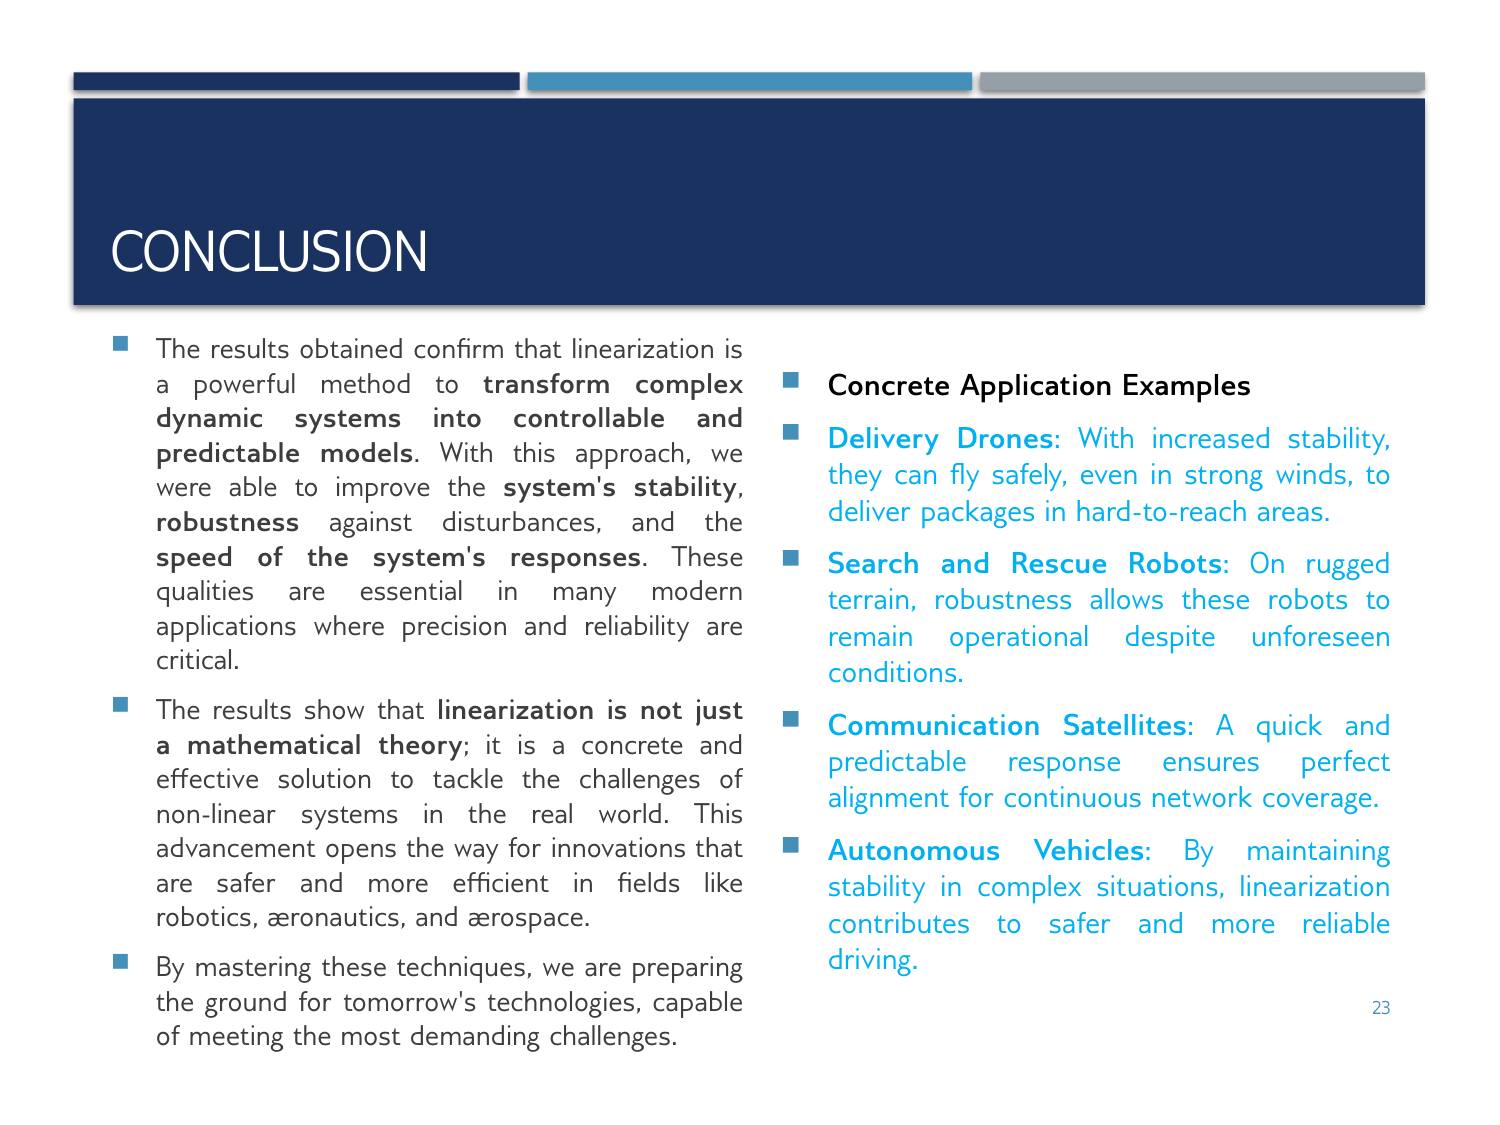

# CONCLUSION
The results obtained confirm that linearization is a powerful method to transform complex dynamic systems into controllable and predictable models. With this approach, we were able to improve the system's stability, robustness against disturbances, and the speed of the system's responses. These qualities are essential in many modern applications where precision and reliability are critical.
The results show that linearization is not just a mathematical theory; it is a concrete and effective solution to tackle the challenges of non-linear systems in the real world. This advancement opens the way for innovations that are safer and more efficient in fields like robotics, aeronautics, and aerospace.
By mastering these techniques, we are preparing the ground for tomorrow's technologies, capable of meeting the most demanding challenges.
Concrete Application Examples
Delivery Drones: With increased stability, they can fly safely, even in strong winds, to deliver packages in hard-to-reach areas.
Search and Rescue Robots: On rugged terrain, robustness allows these robots to remain operational despite unforeseen conditions.
Communication Satellites: A quick and predictable response ensures perfect alignment for continuous network coverage.
Autonomous Vehicles: By maintaining stability in complex situations, linearization contributes to safer and more reliable driving.
23